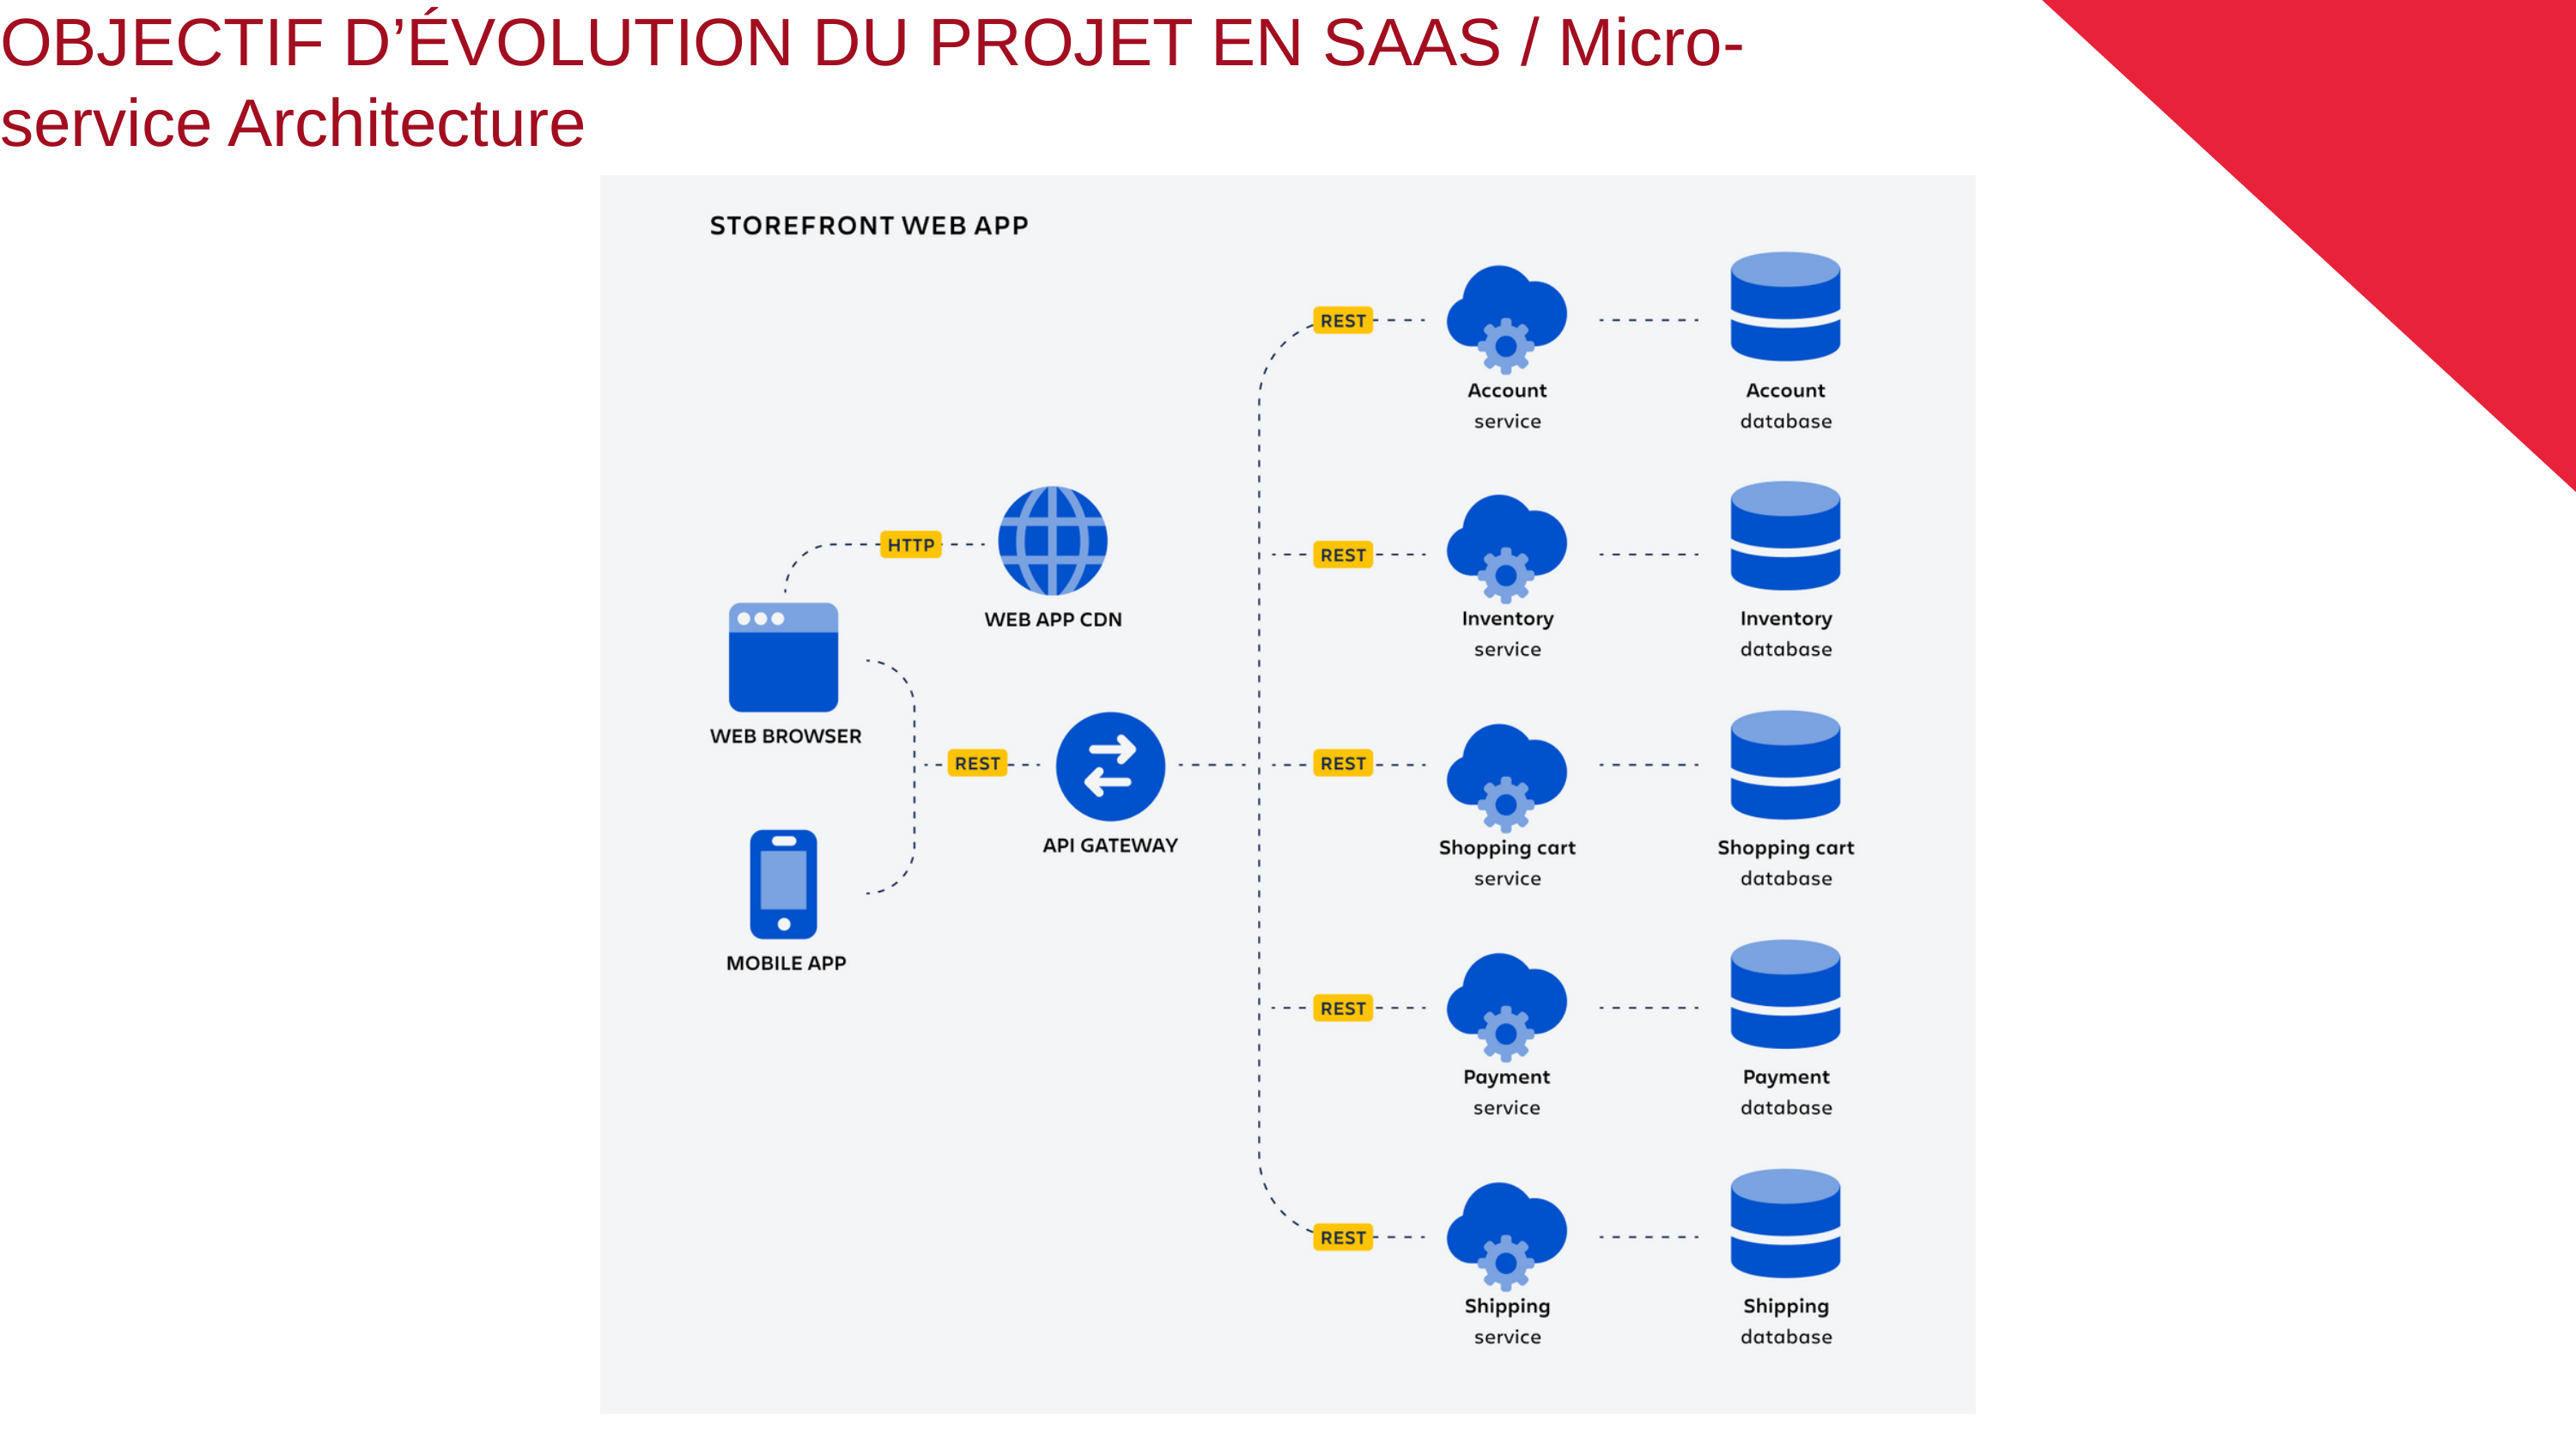

OBJECTIF D’ÉVOLUTION DU PROJET EN SAAS / Micro-service Architecture